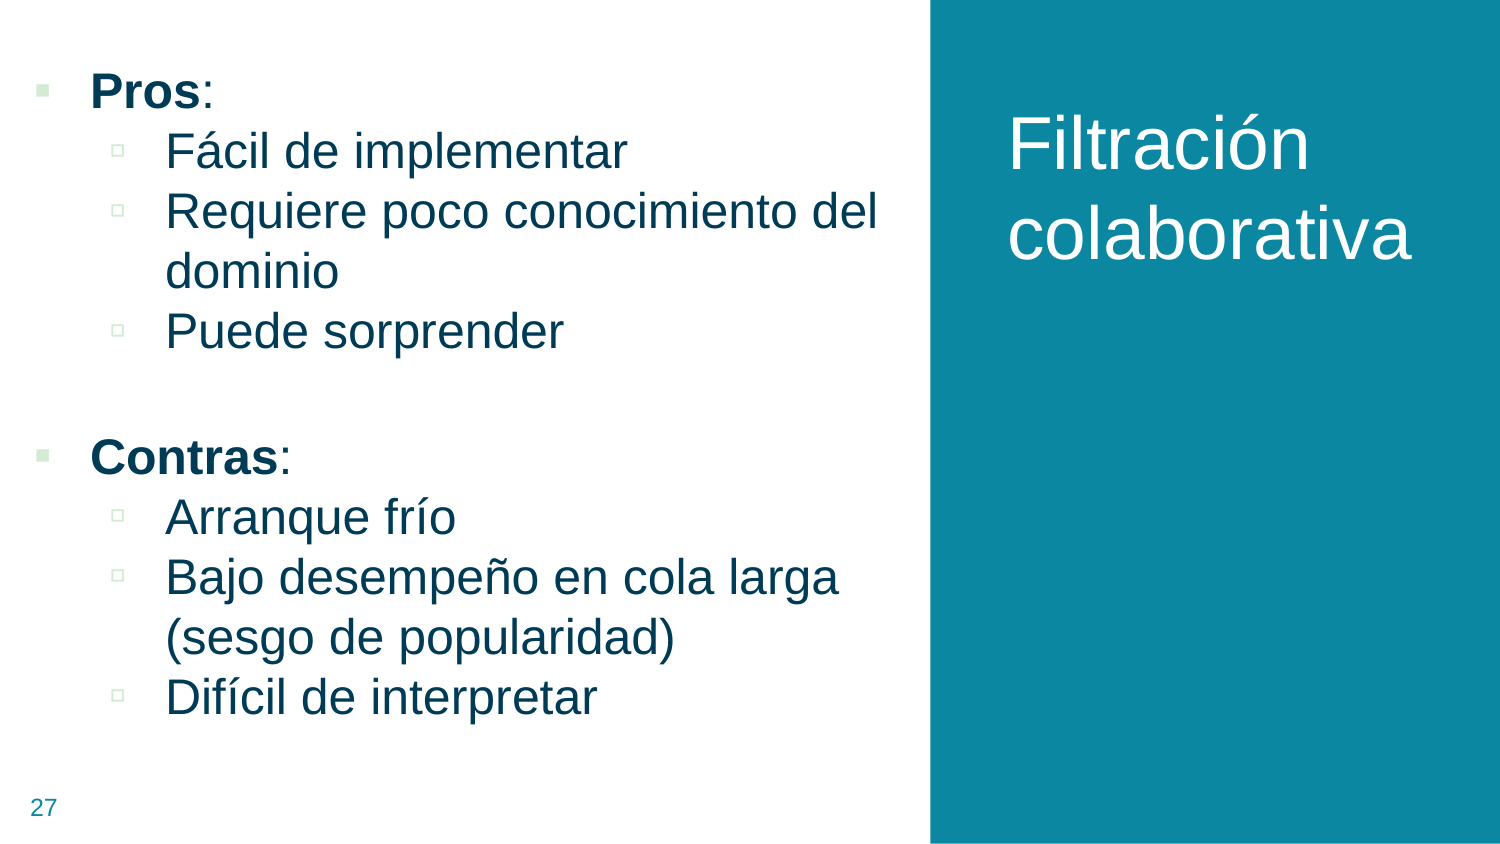

Pros:
Fácil de implementar
Requiere poco conocimiento del dominio
Puede sorprender
# Filtración colaborativa
Contras:
Arranque frío
Bajo desempeño en cola larga (sesgo de popularidad)
Difícil de interpretar
27